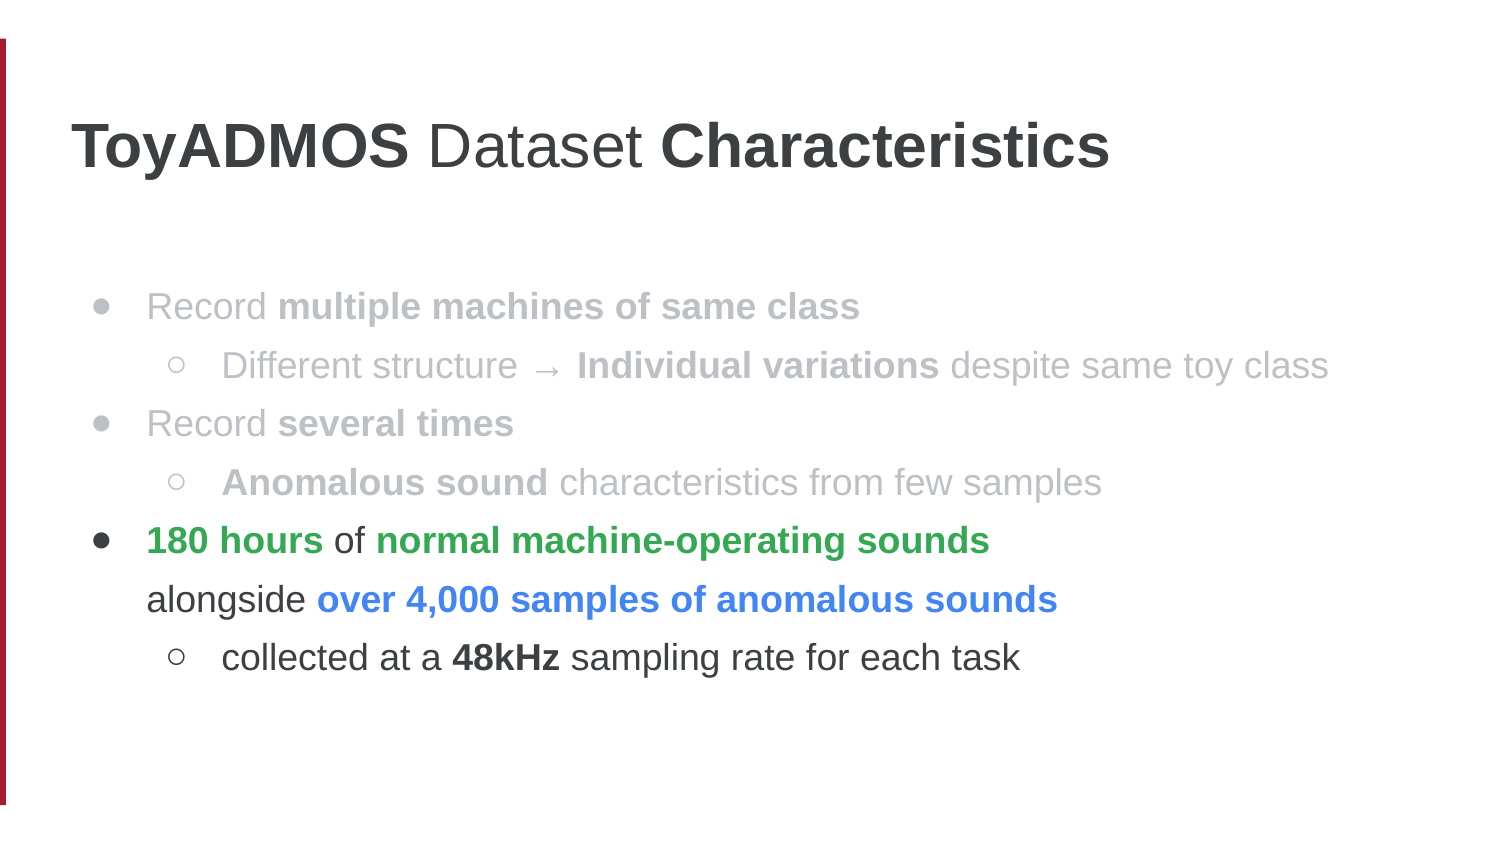

# ToyADMOS Dataset Characteristics
Record multiple machines of same class
Different structure → Individual variations despite same toy class
Record several times
Anomalous sound characteristics from few samples
180 hours of normal machine-operating sounds
alongside over 4,000 samples of anomalous sounds
collected at a 48kHz sampling rate for each task